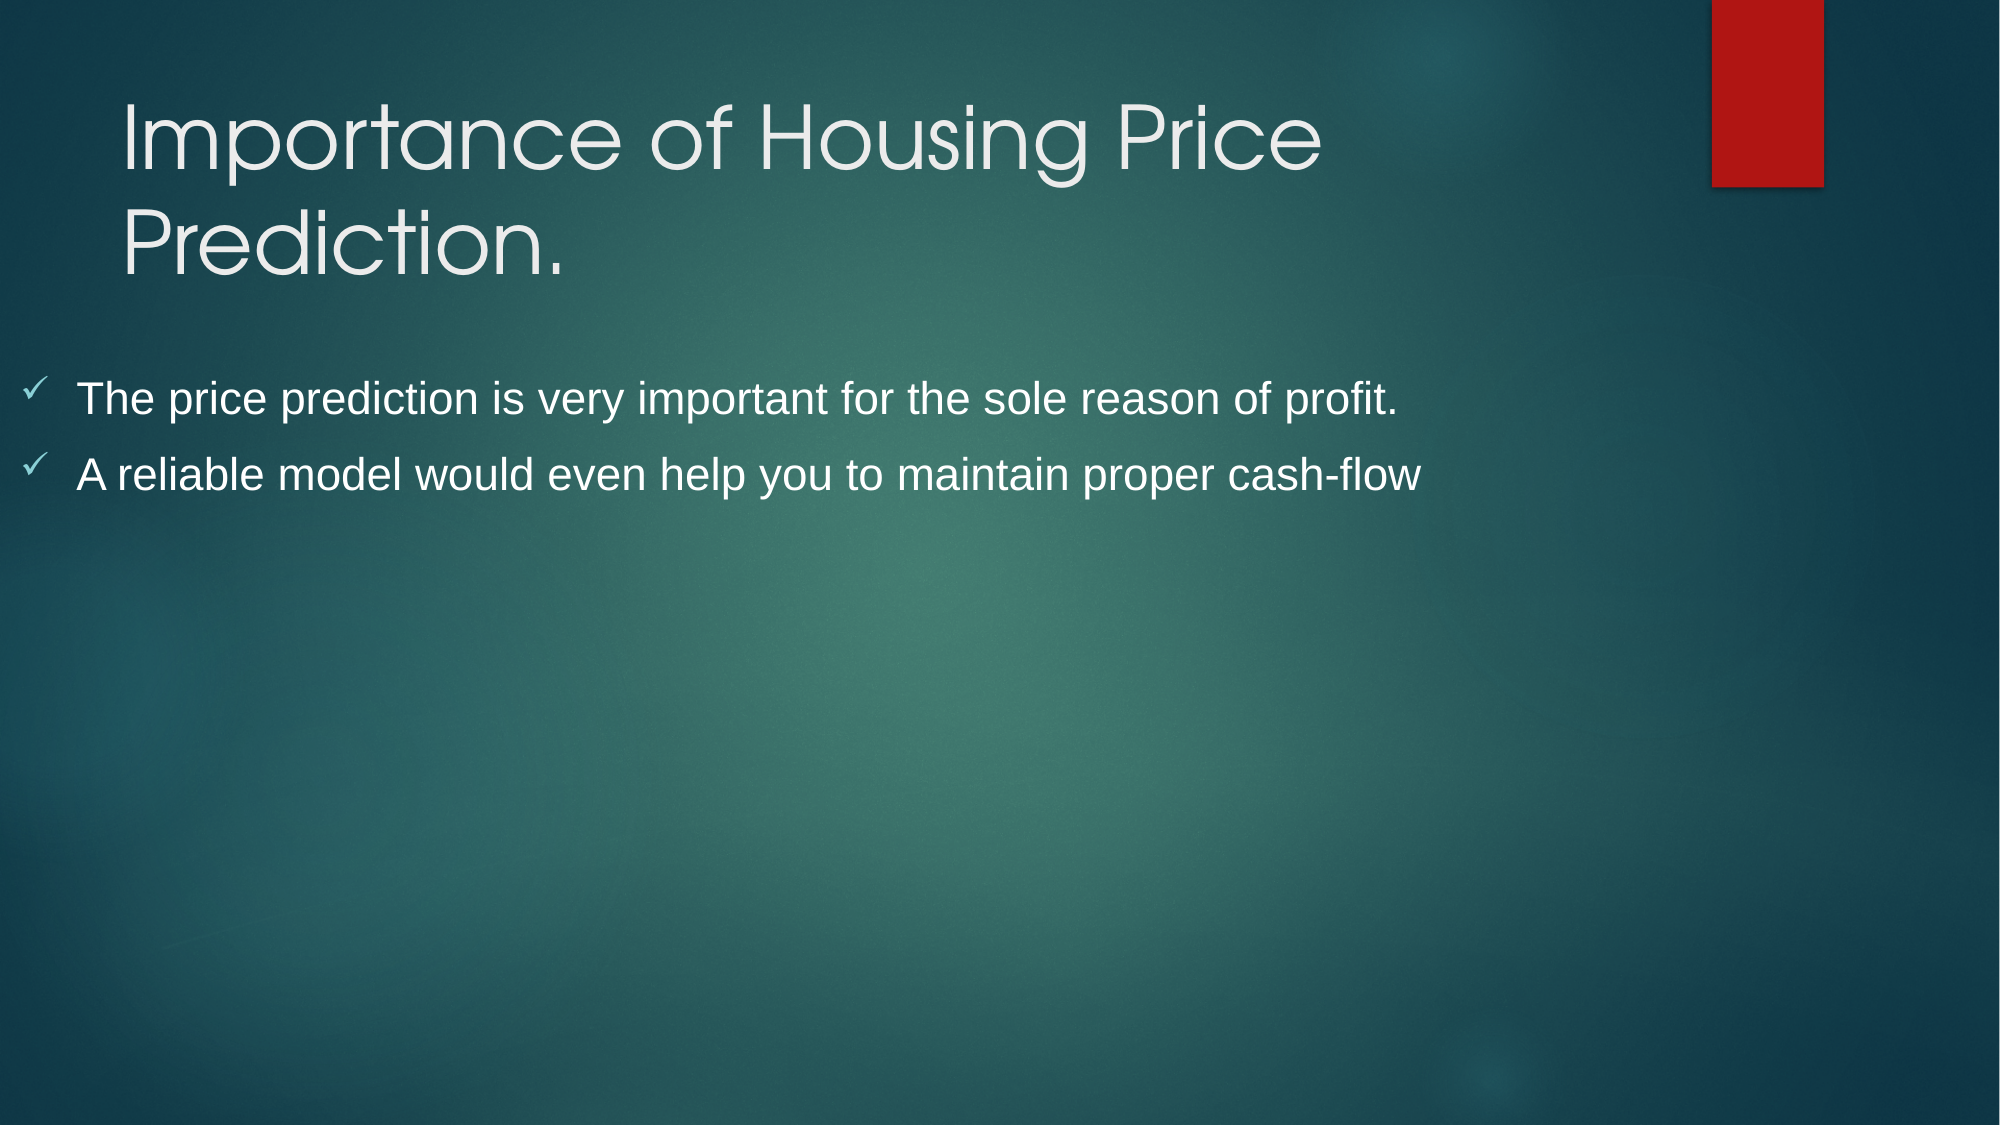

# Importance of Housing Price Prediction.
The price prediction is very important for the sole reason of profit.
A reliable model would even help you to maintain proper cash-flow